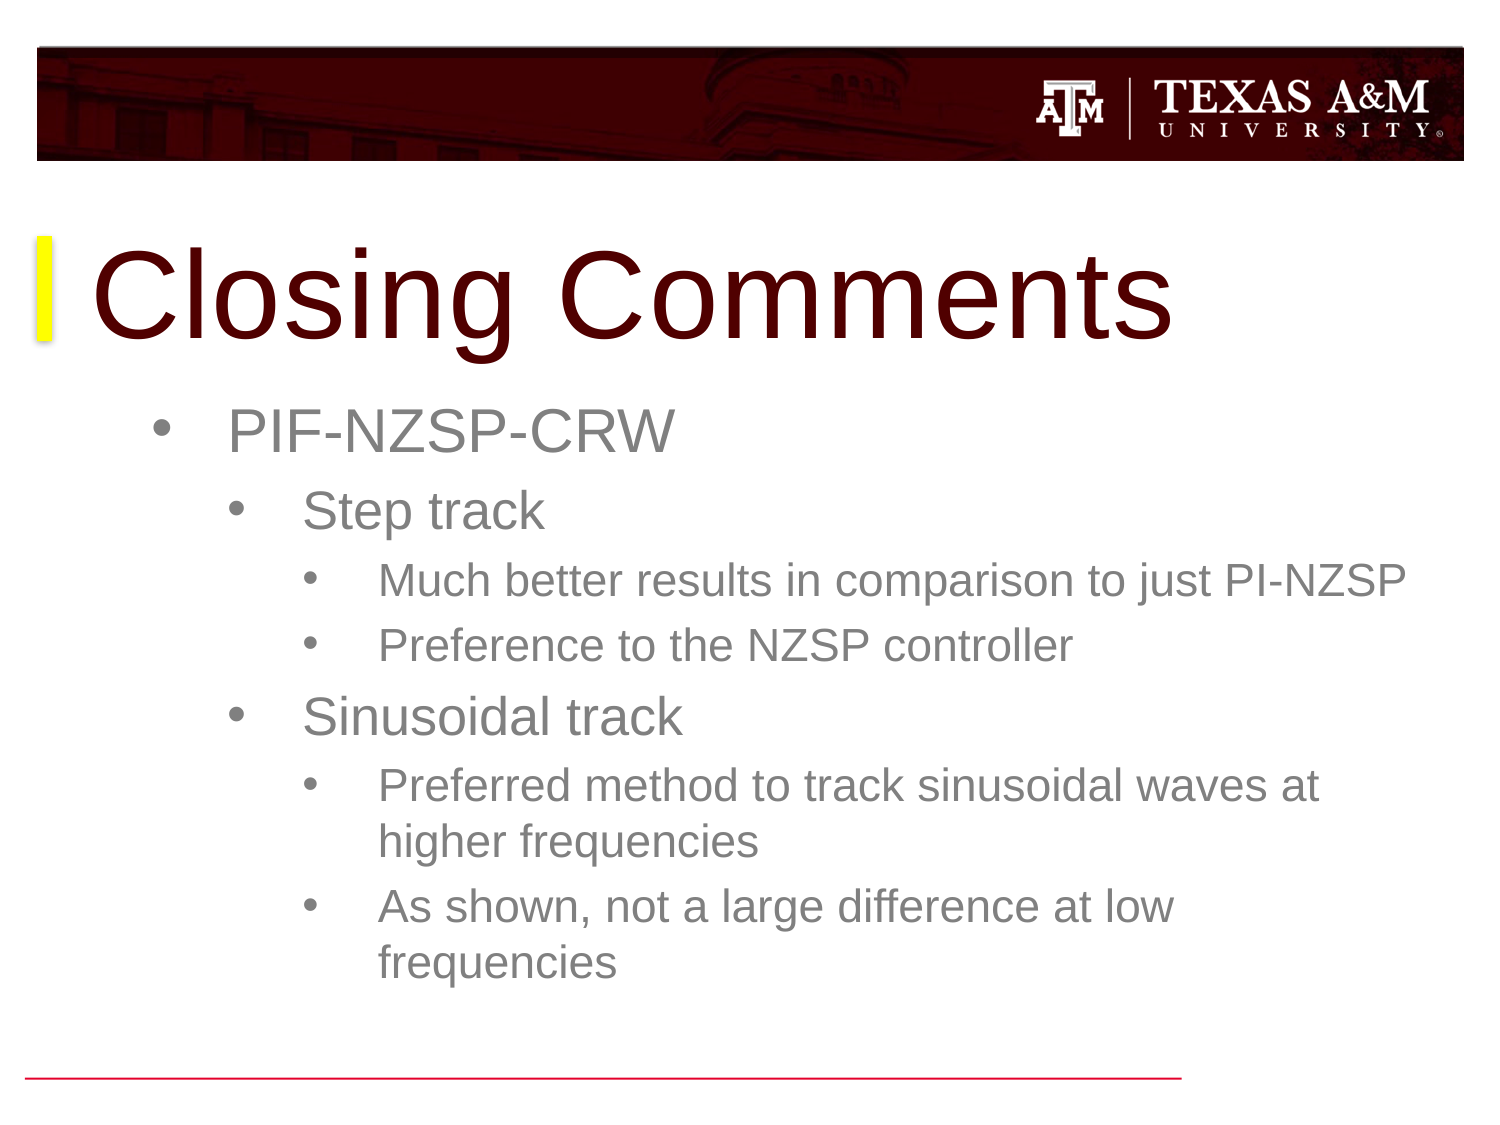

# Closing Comments
PIF-NZSP-CRW
Step track
Much better results in comparison to just PI-NZSP
Preference to the NZSP controller
Sinusoidal track
Preferred method to track sinusoidal waves at higher frequencies
As shown, not a large difference at low frequencies